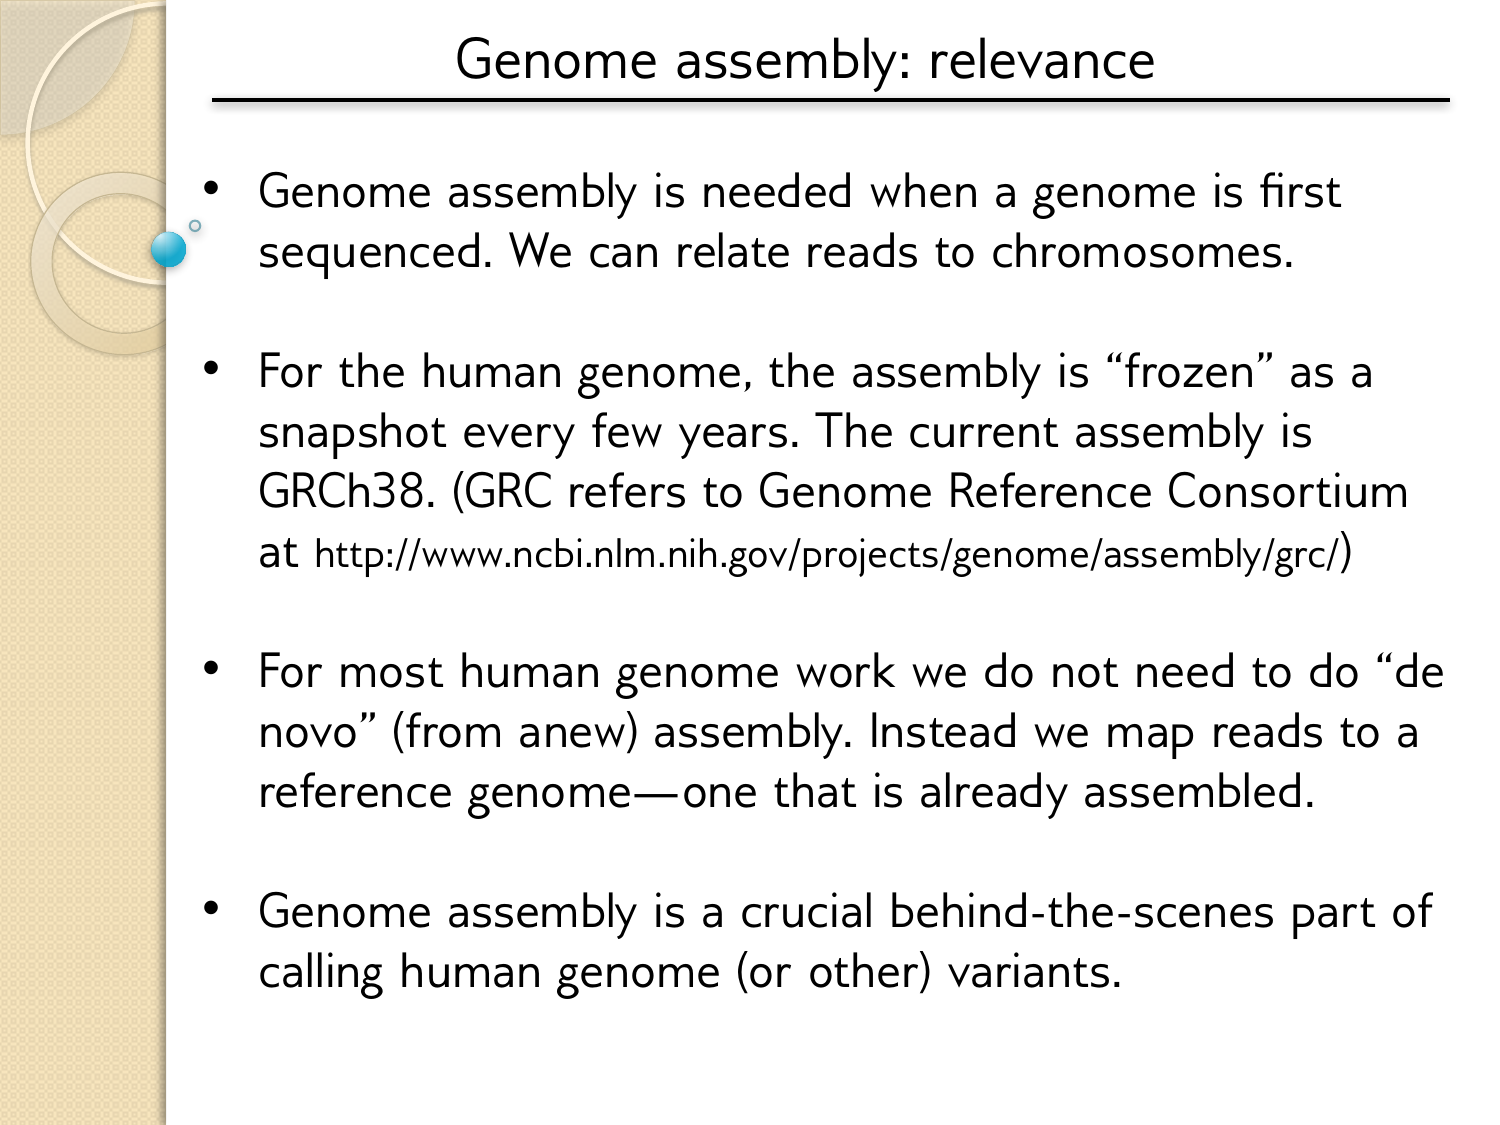

Genome assembly: relevance
Genome assembly is needed when a genome is first sequenced. We can relate reads to chromosomes.

For the human genome, the assembly is “frozen” as a snapshot every few years. The current assembly is GRCh38. (GRC refers to Genome Reference Consortium at http://www.ncbi.nlm.nih.gov/projects/genome/assembly/grc/)

For most human genome work we do not need to do “de novo” (from anew) assembly. Instead we map reads to a reference genome—one that is already assembled.

Genome assembly is a crucial behind-the-scenes part of calling human genome (or other) variants.